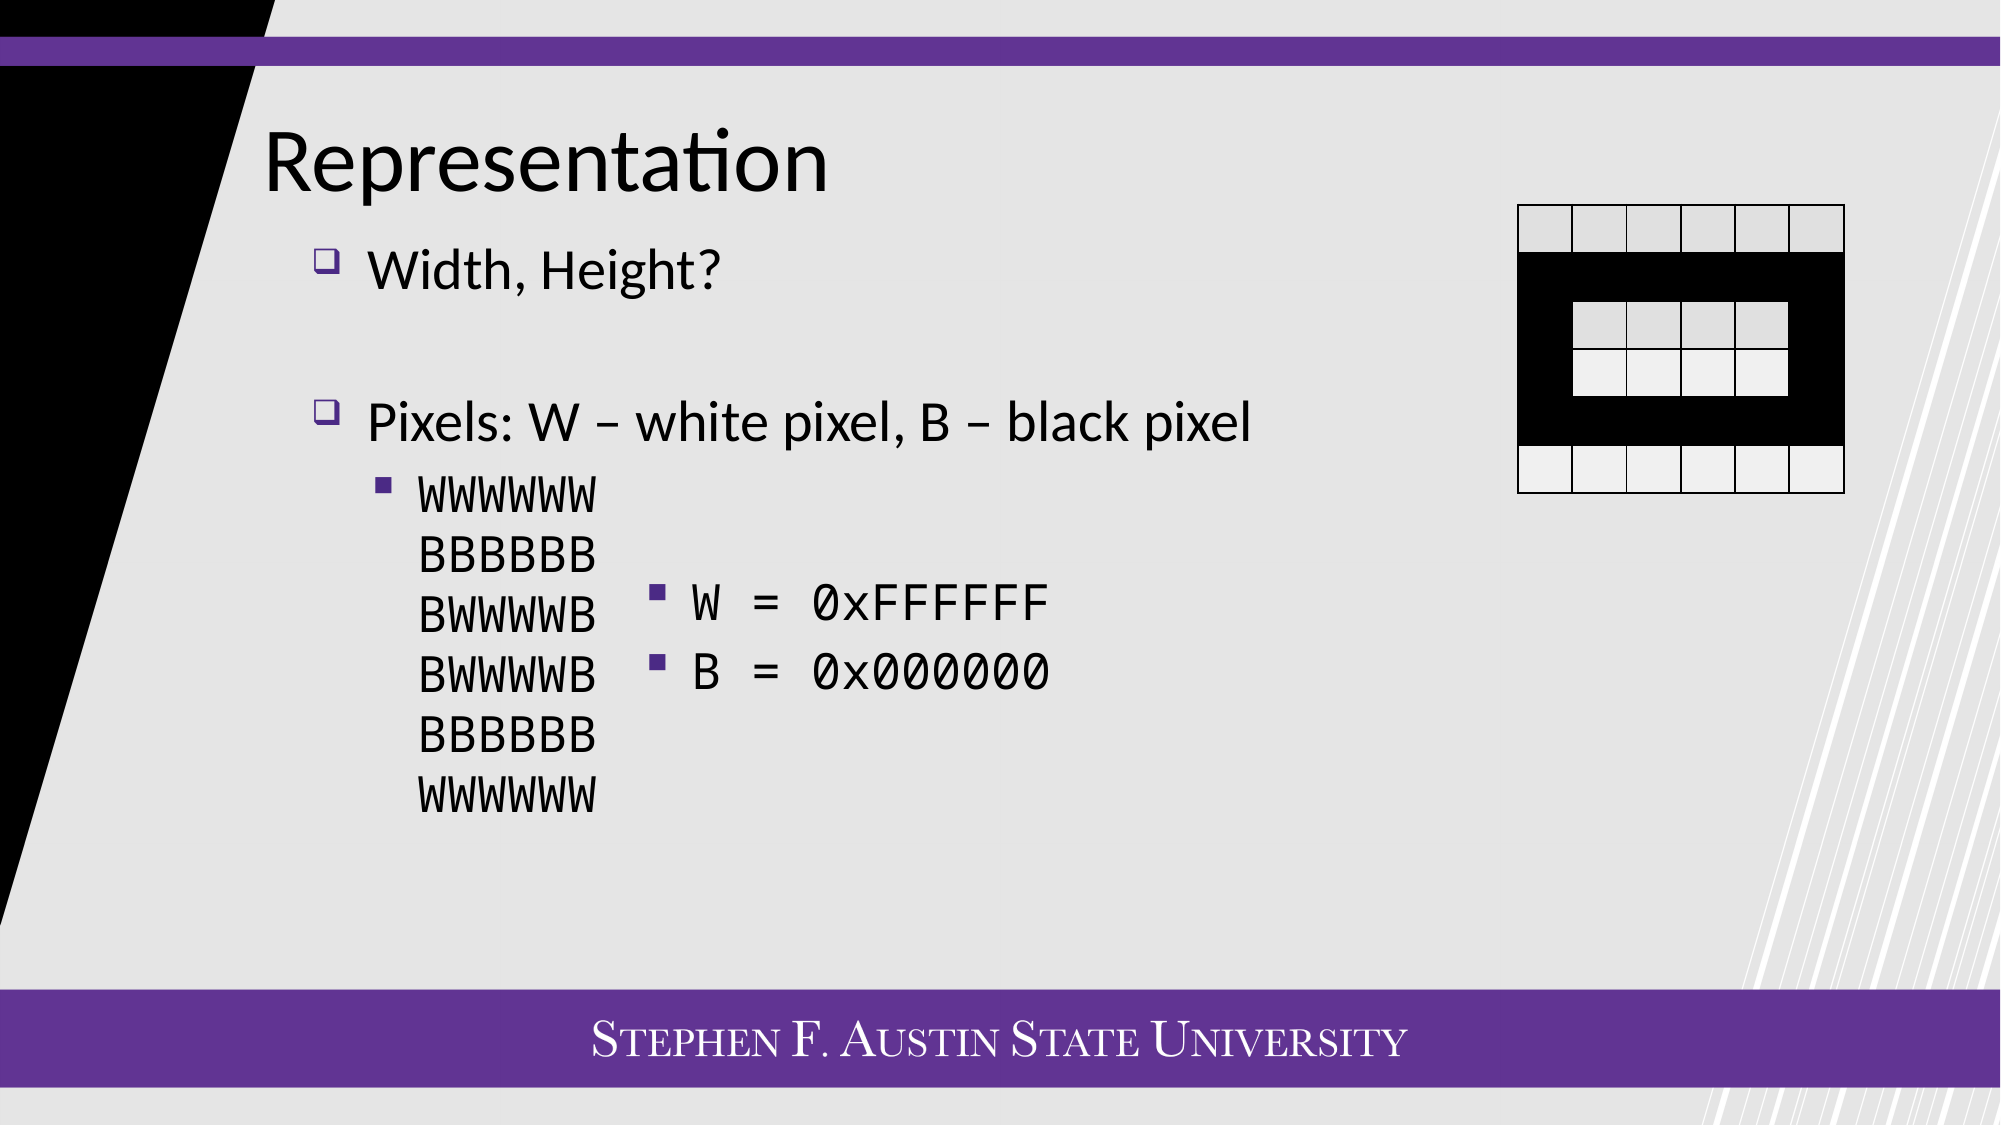

# Representation
|  |  |  |  |  |  |
| --- | --- | --- | --- | --- | --- |
|  |  |  |  |  |  |
|  |  |  |  |  |  |
|  |  |  |  |  |  |
|  |  |  |  |  |  |
|  |  |  |  |  |  |
Width, Height?

Pixels: W – white pixel, B – black pixel
WWWWWW
BBBBBB
BWWWWB
BWWWWB
BBBBBB
WWWWWW
W = 0xFFFFFF
B = 0x000000